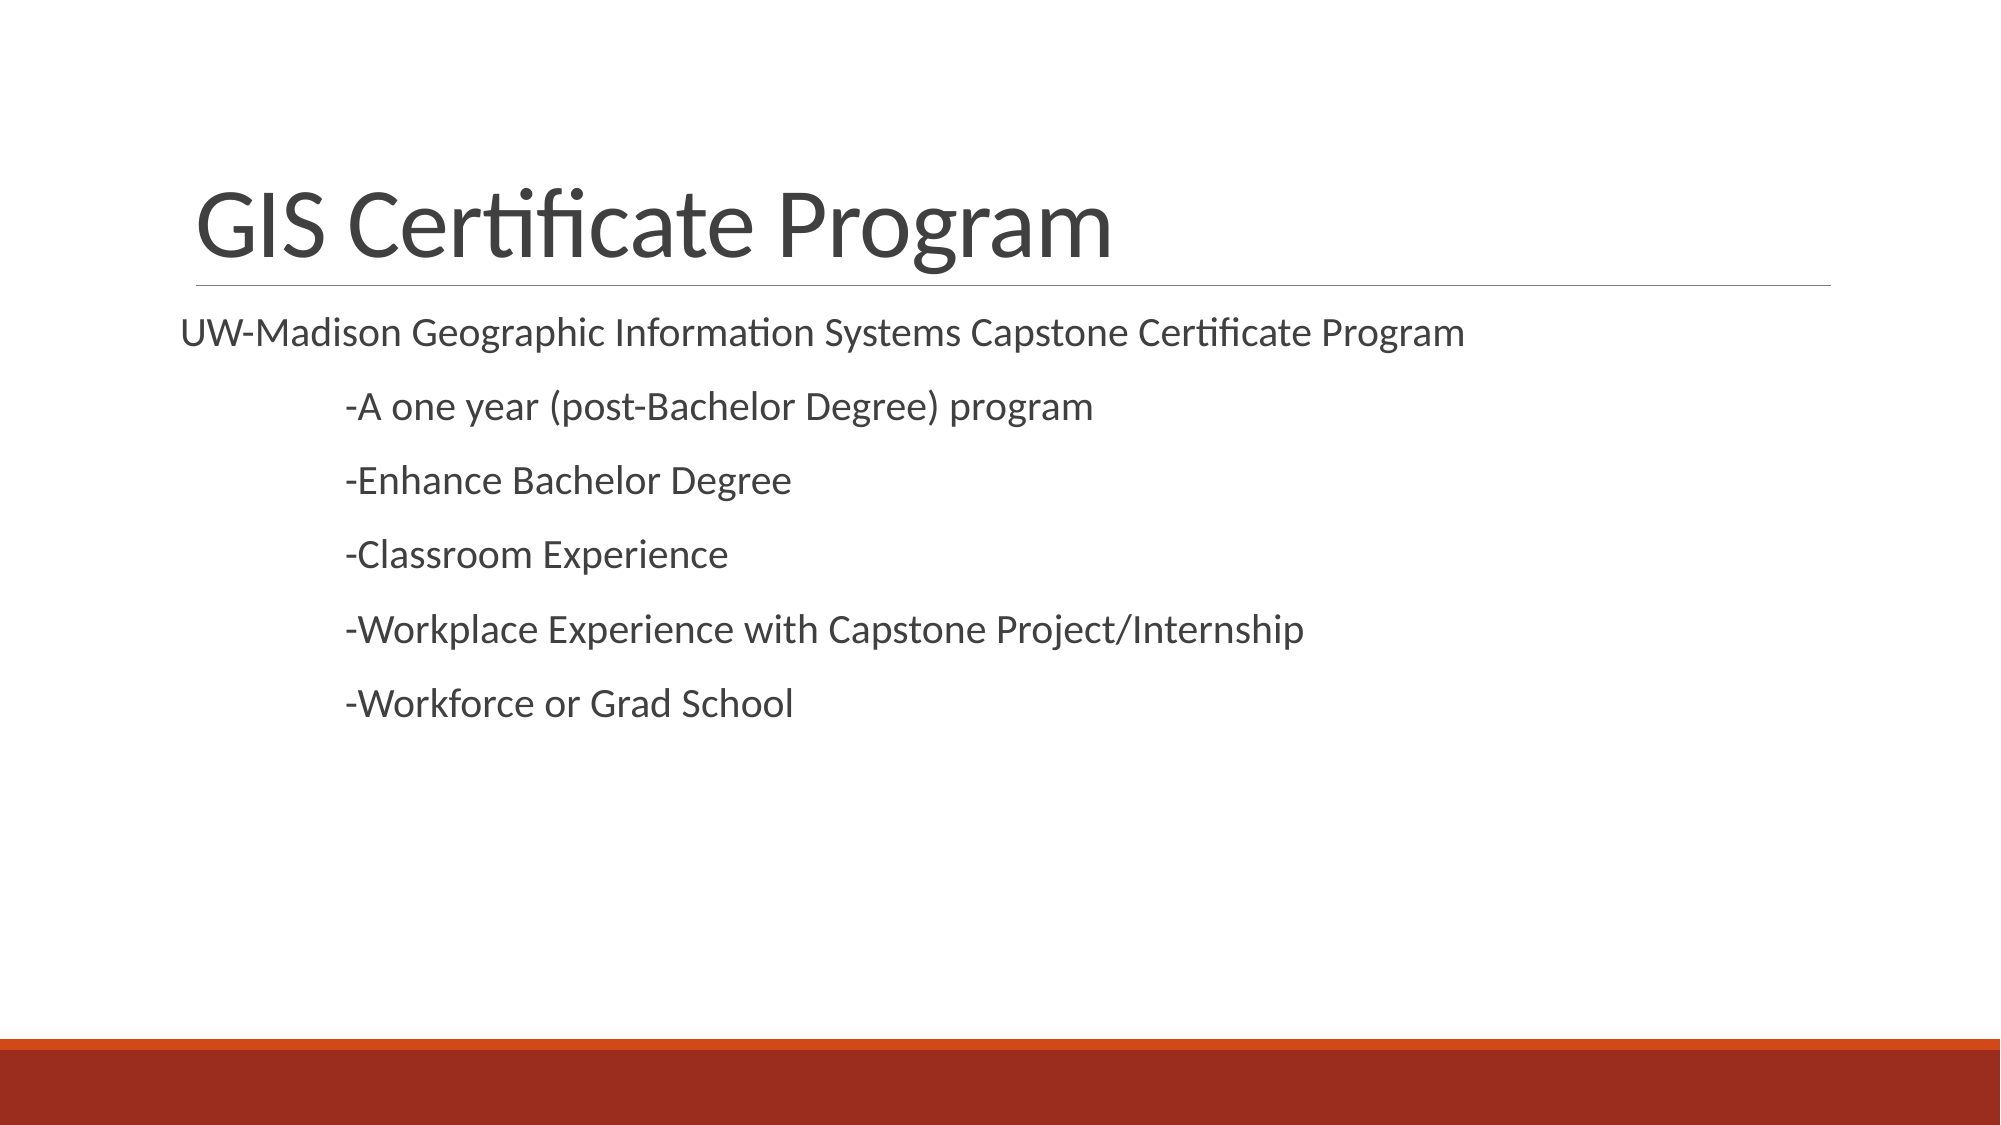

# GIS Certificate Program
UW-Madison Geographic Information Systems Capstone Certificate Program
	-A one year (post-Bachelor Degree) program
	-Enhance Bachelor Degree
	-Classroom Experience
	-Workplace Experience with Capstone Project/Internship
	-Workforce or Grad School